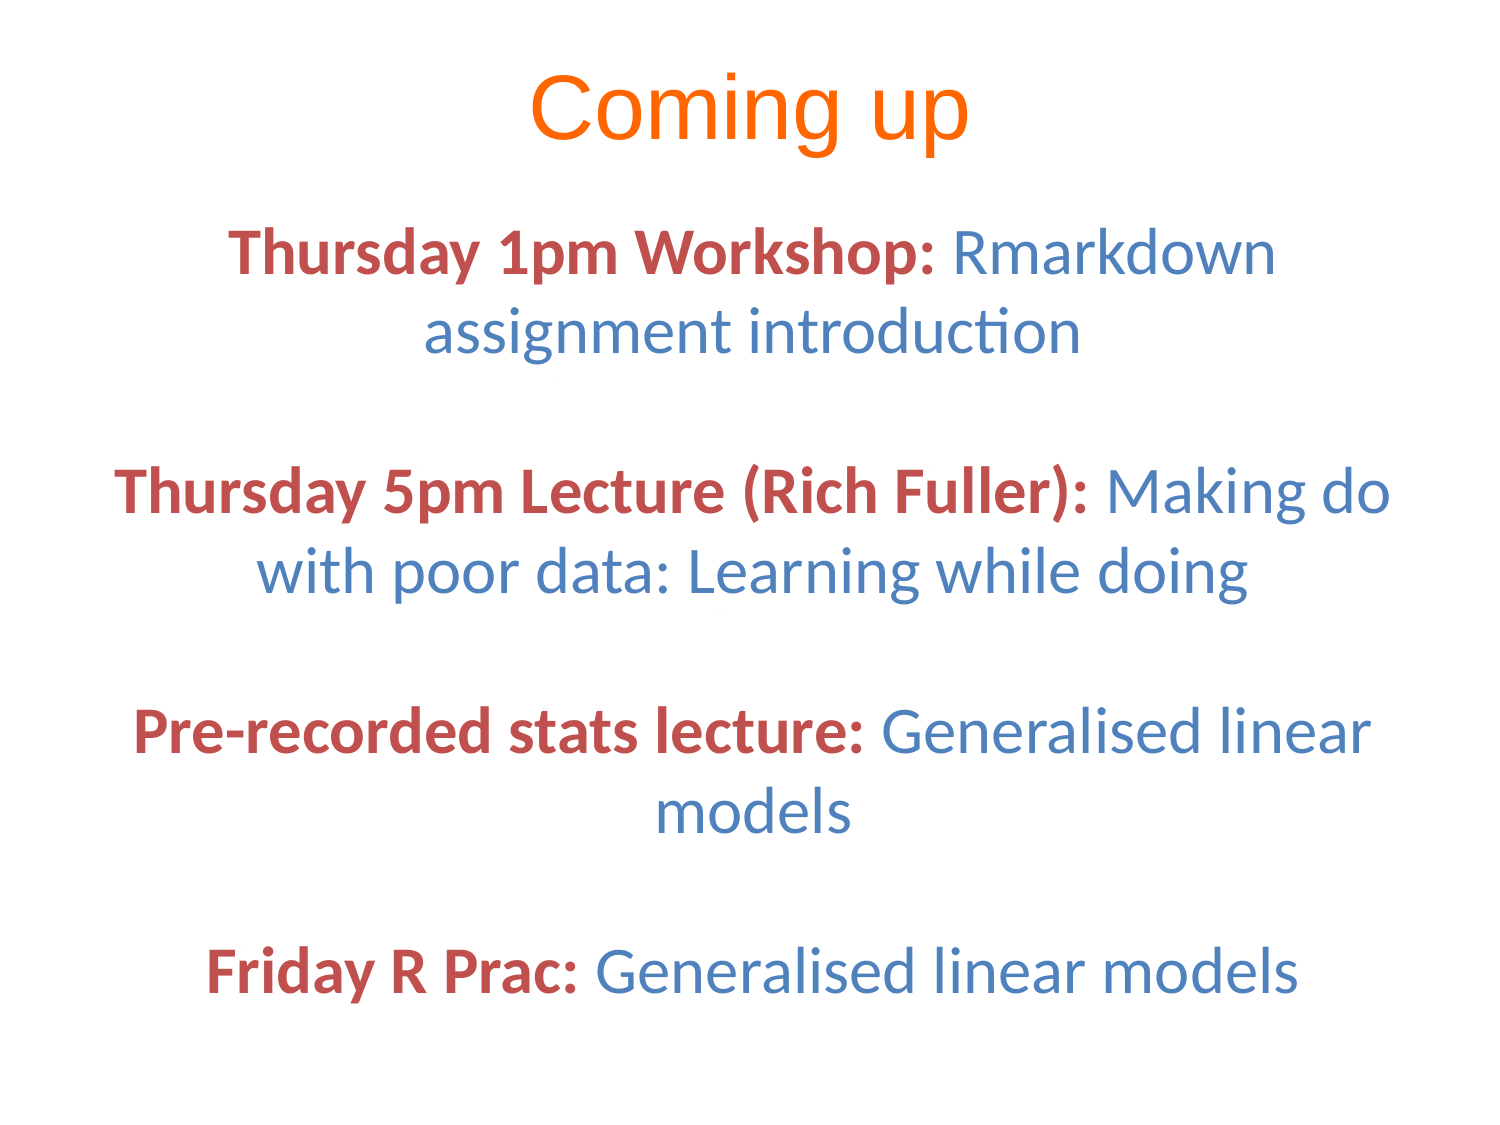

Coming up
Thursday 1pm Workshop: Rmarkdown assignment introduction

Thursday 5pm Lecture (Rich Fuller): Making do with poor data: Learning while doing

Pre-recorded stats lecture: Generalised linear models

Friday R Prac: Generalised linear models